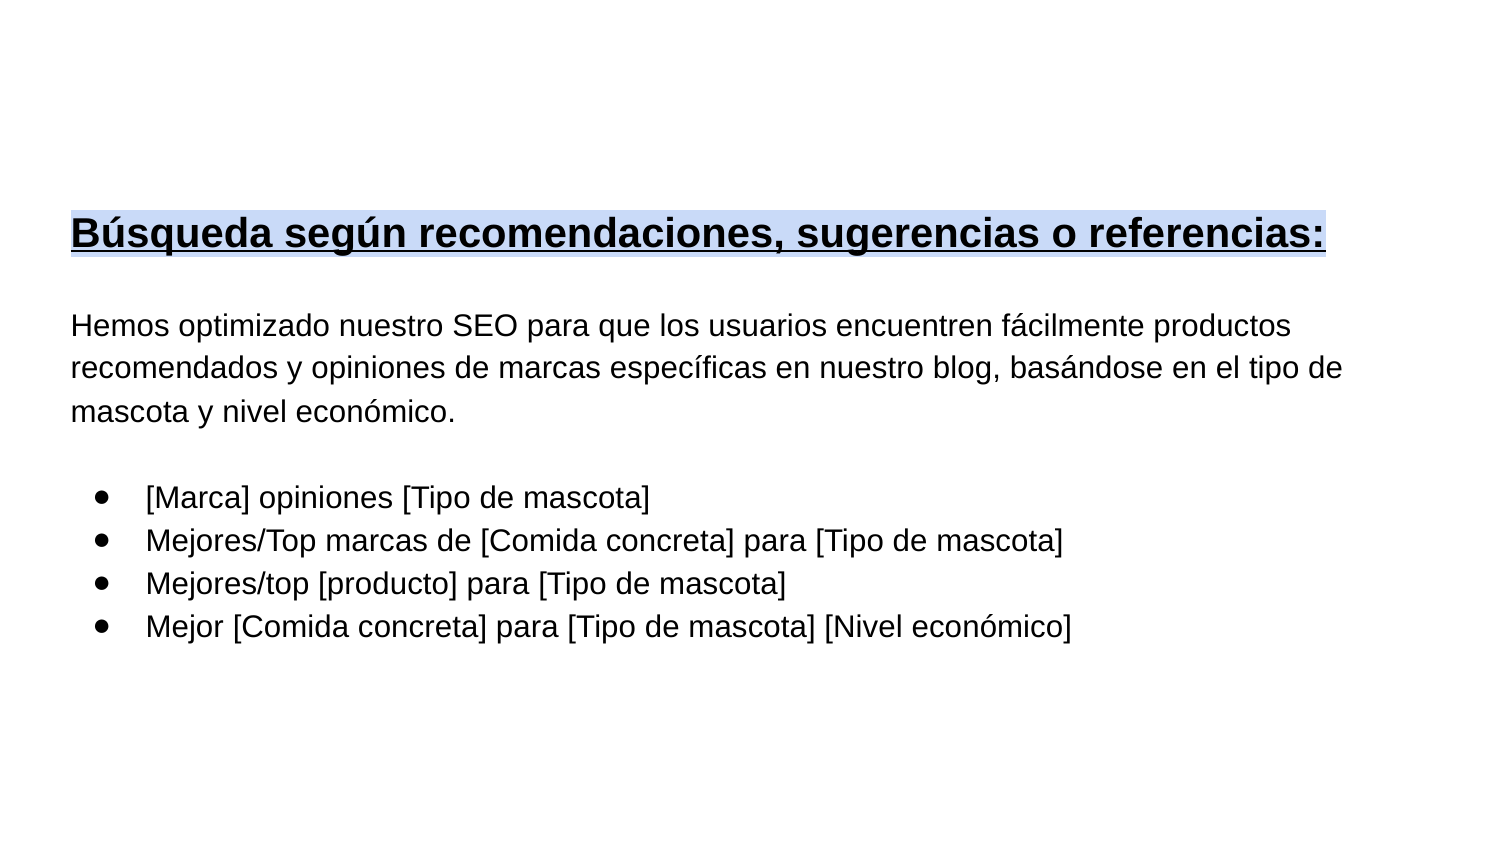

Búsqueda según recomendaciones, sugerencias o referencias:

Hemos optimizado nuestro SEO para que los usuarios encuentren fácilmente productos recomendados y opiniones de marcas específicas en nuestro blog, basándose en el tipo de mascota y nivel económico.

[Marca] opiniones [Tipo de mascota]
Mejores/Top marcas de [Comida concreta] para [Tipo de mascota]
Mejores/top [producto] para [Tipo de mascota]
Mejor [Comida concreta] para [Tipo de mascota] [Nivel económico]